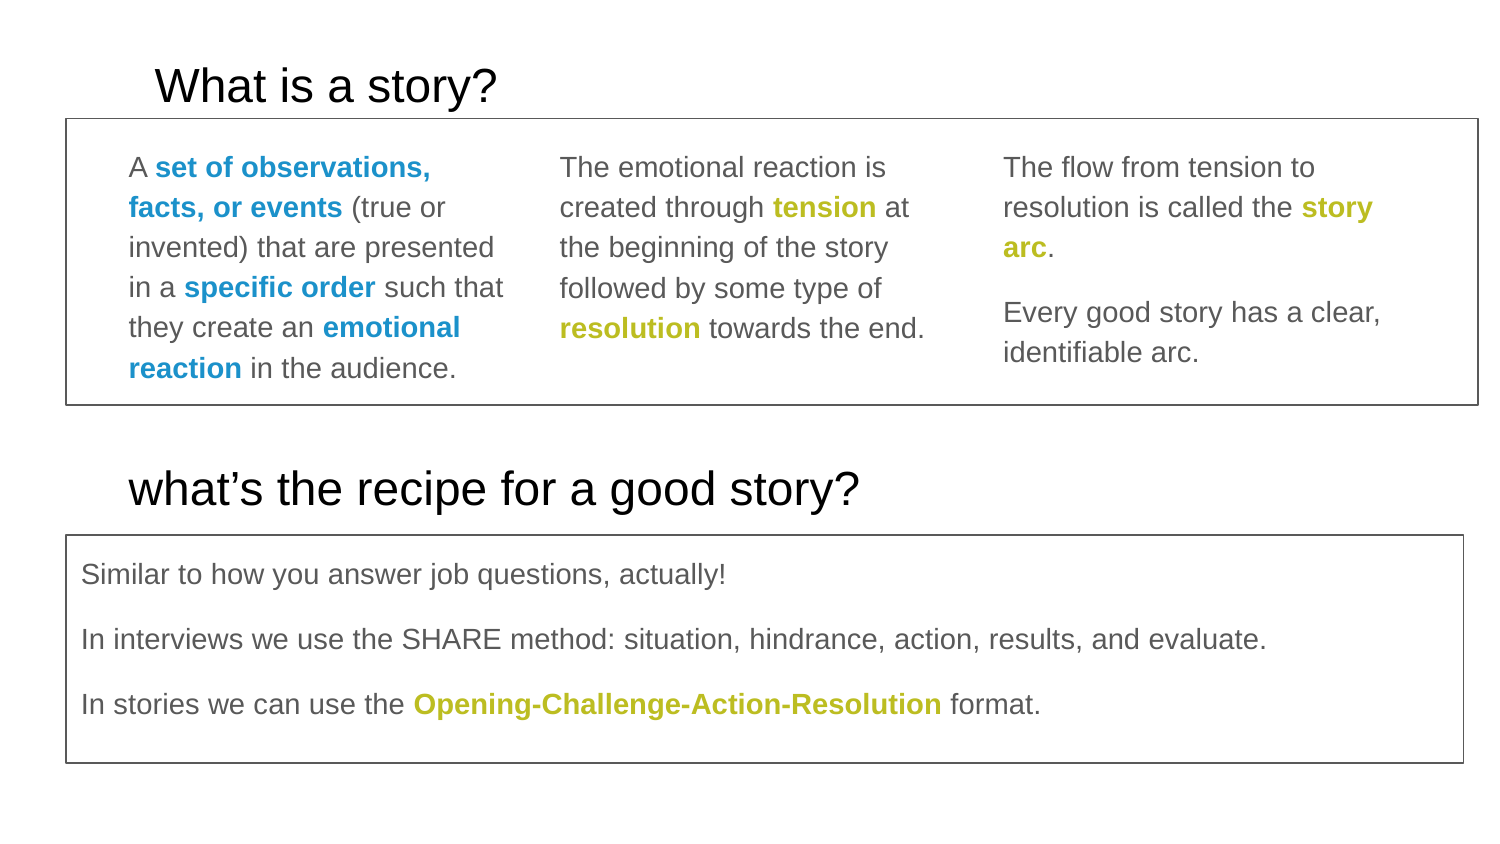

What is a story?

A set of observations, facts, or events (true or invented) that are presented in a specific order such that they create an emotional reaction in the audience.
The flow from tension to resolution is called the story arc.
Every good story has a clear, identifiable arc.
The emotional reaction is created through tension at the beginning of the story followed by some type of resolution towards the end.
what’s the recipe for a good story?
Similar to how you answer job questions, actually!
In interviews we use the SHARE method: situation, hindrance, action, results, and evaluate.
In stories we can use the Opening-Challenge-Action-Resolution format.